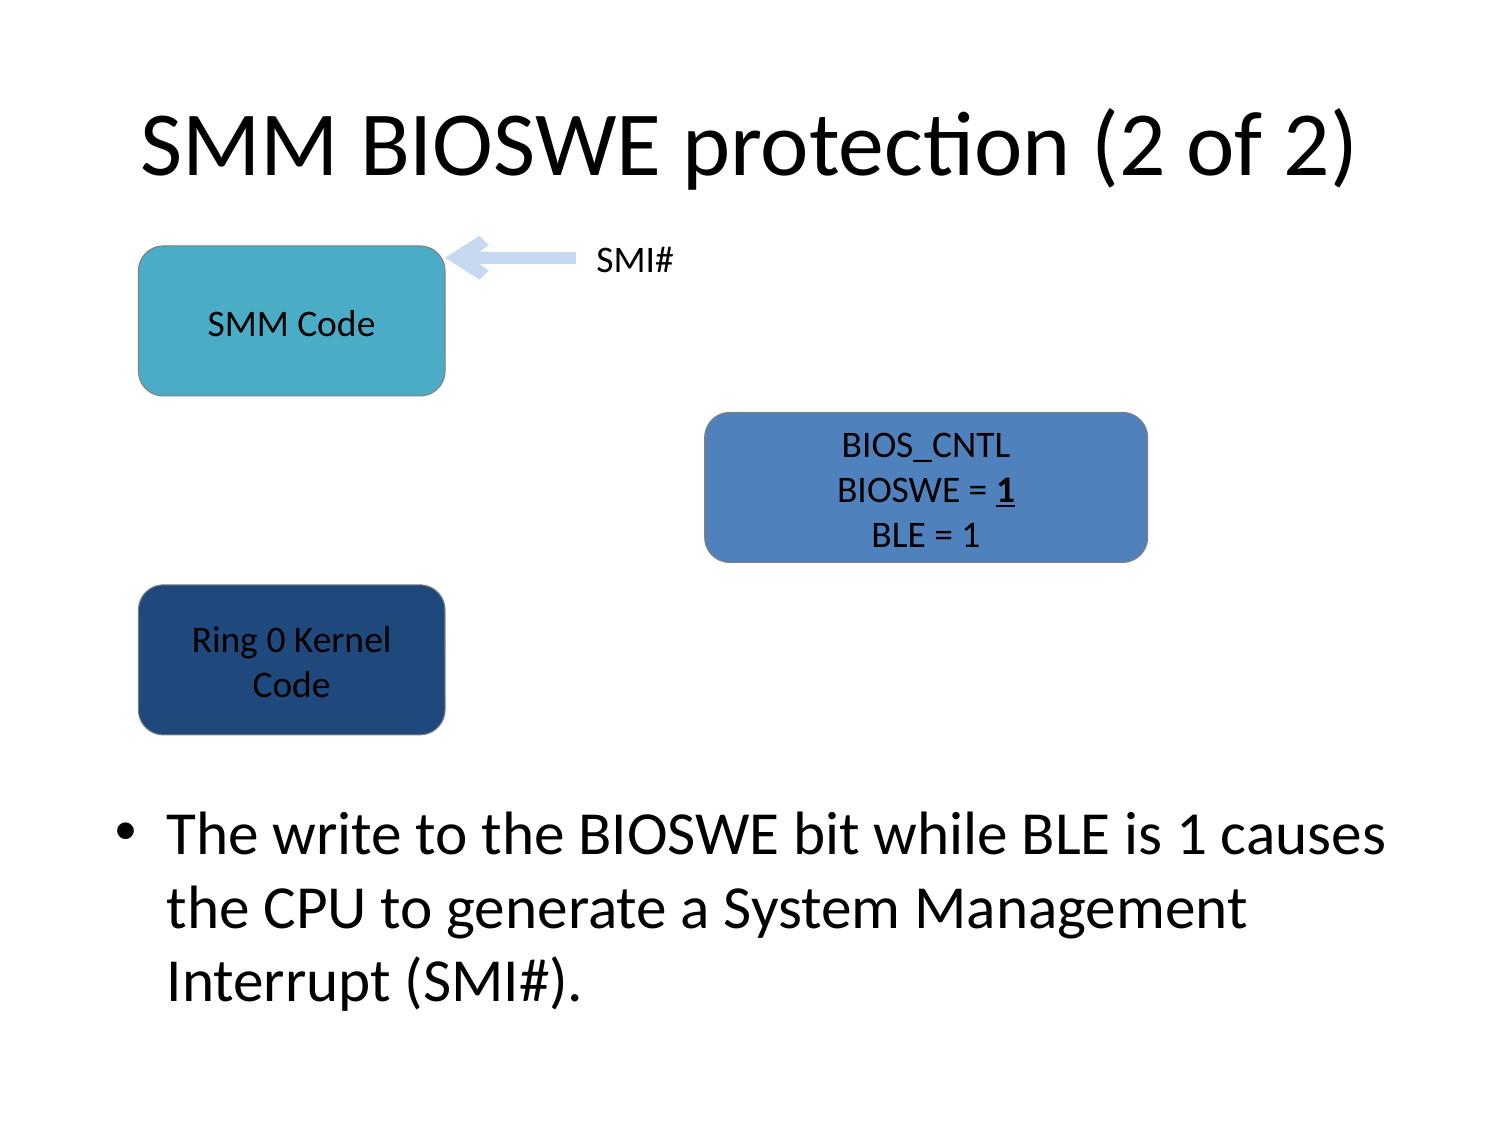

# SMM BIOSWE protection (2 of 2)
SMI#
SMM Code
BIOS_CNTL
BIOSWE = 1
BLE = 1
Ring 0 Kernel Code
The write to the BIOSWE bit while BLE is 1 causes the CPU to generate a System Management Interrupt (SMI#).